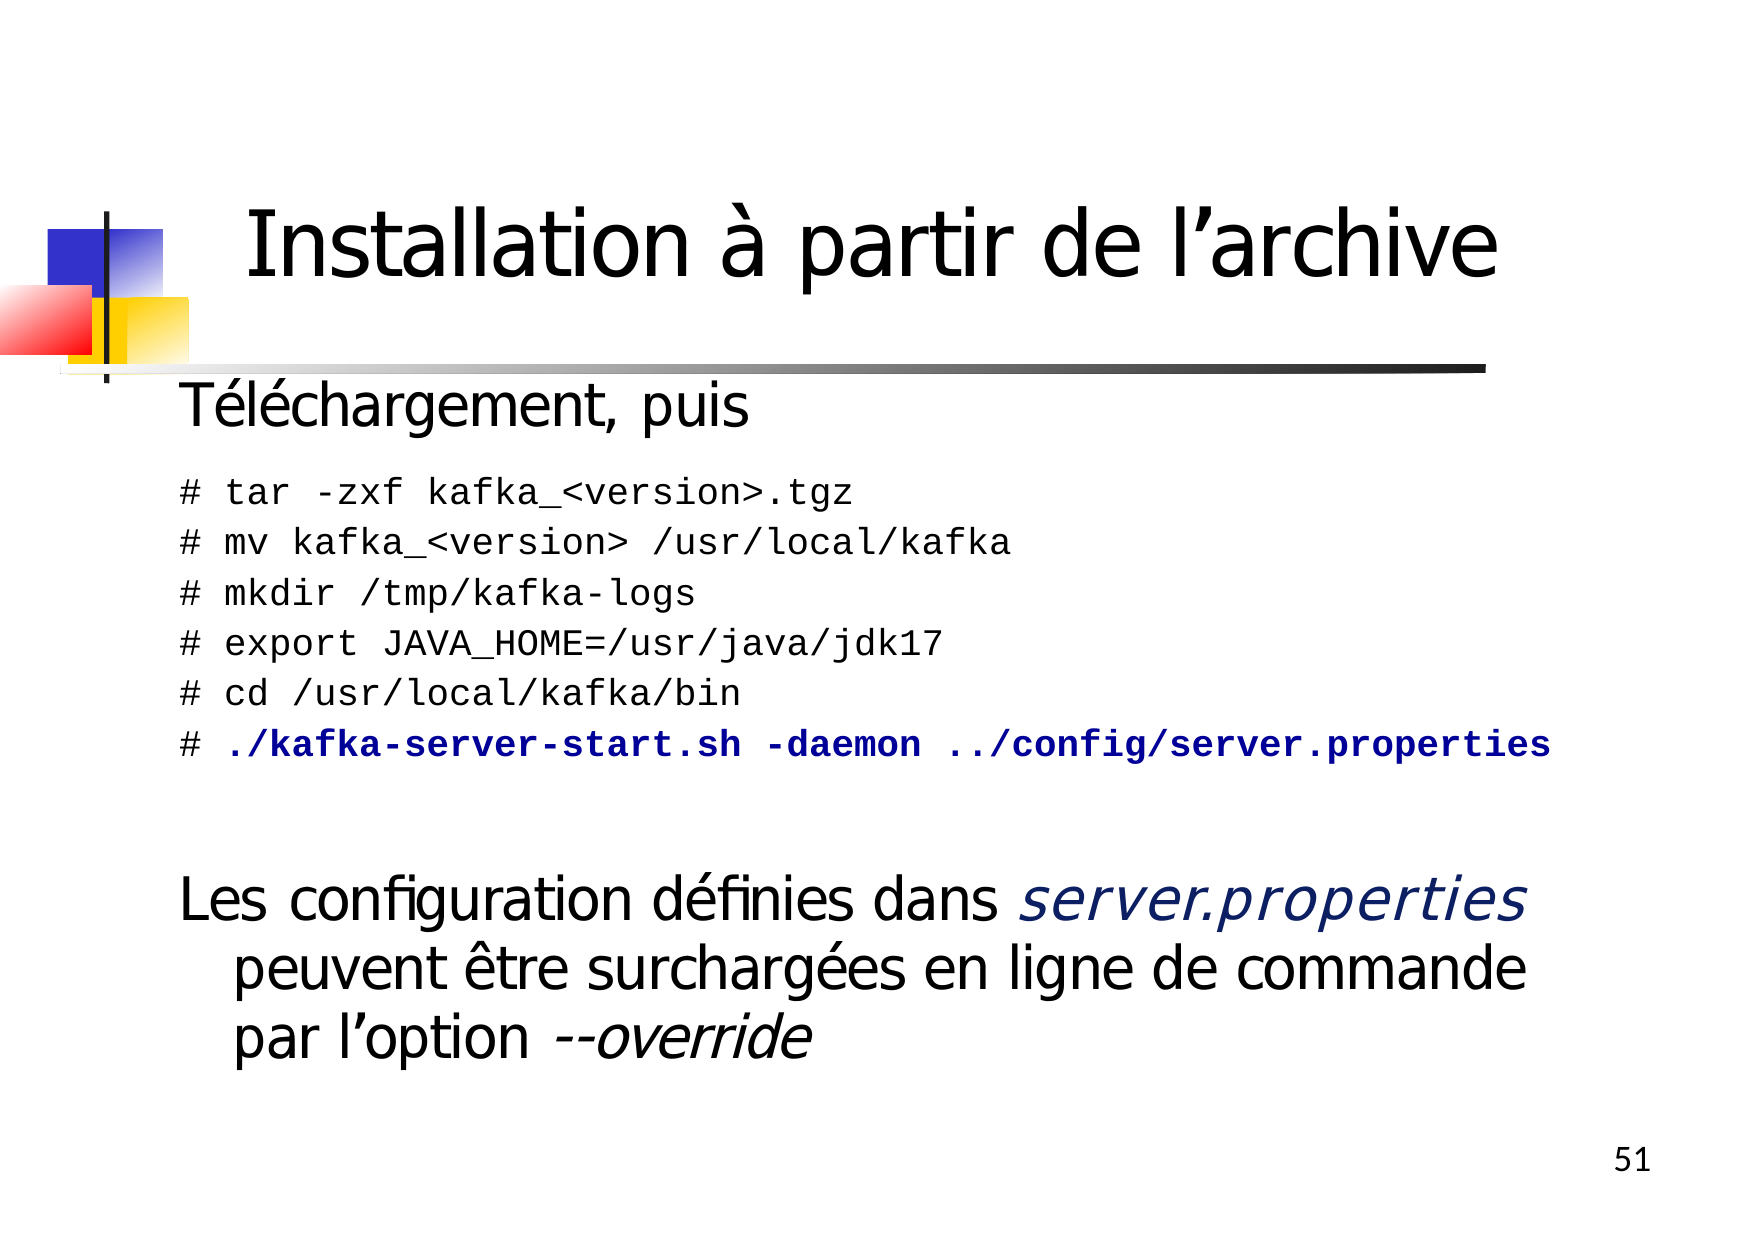

Installation à partir de l’archive
Téléchargement, puis
# tar -zxf kafka_<version>.tgz
# mv kafka_<version> /usr/local/kafka
# mkdir /tmp/kafka-logs
# export JAVA_HOME=/usr/java/jdk17
# cd /usr/local/kafka/bin
# ./kafka-server-start.sh -daemon ../config/server.properties

Les configuration définies dans server.properties peuvent être surchargées en ligne de commande par l’option --override